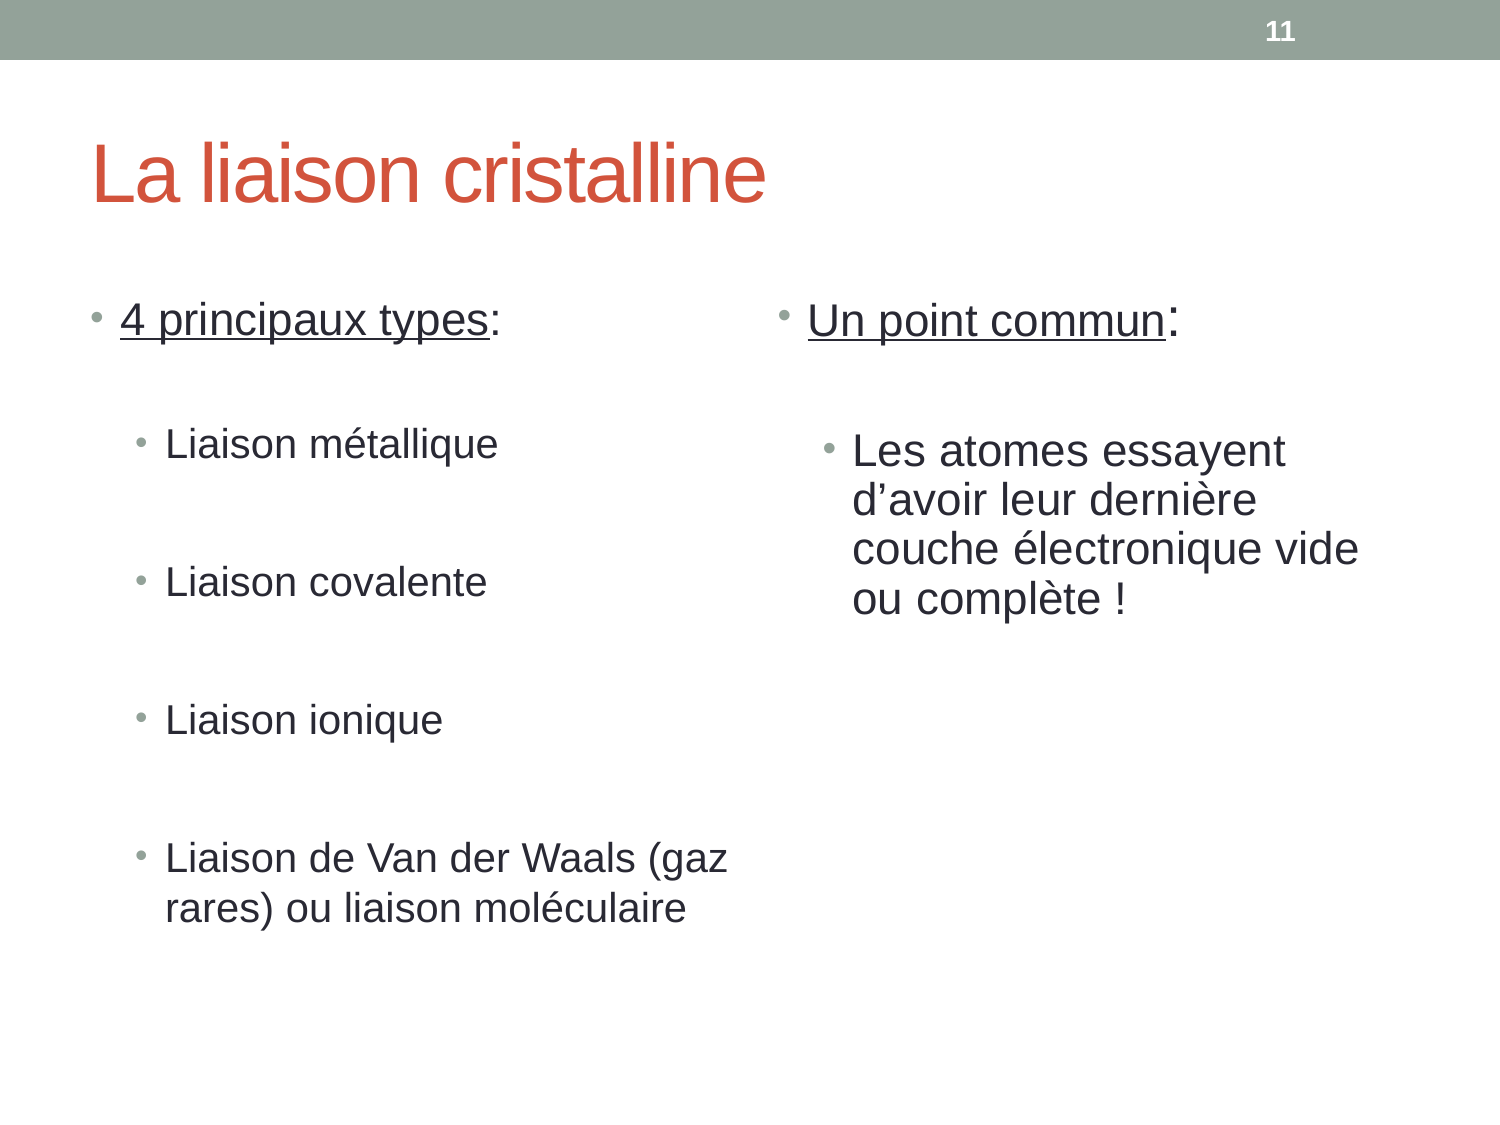

11
# La liaison cristalline
4 principaux types:

Liaison métallique

Liaison covalente

Liaison ionique

Liaison de Van der Waals (gaz rares) ou liaison moléculaire
Un point commun:

Les atomes essayent d’avoir leur dernière couche électronique vide ou complète !